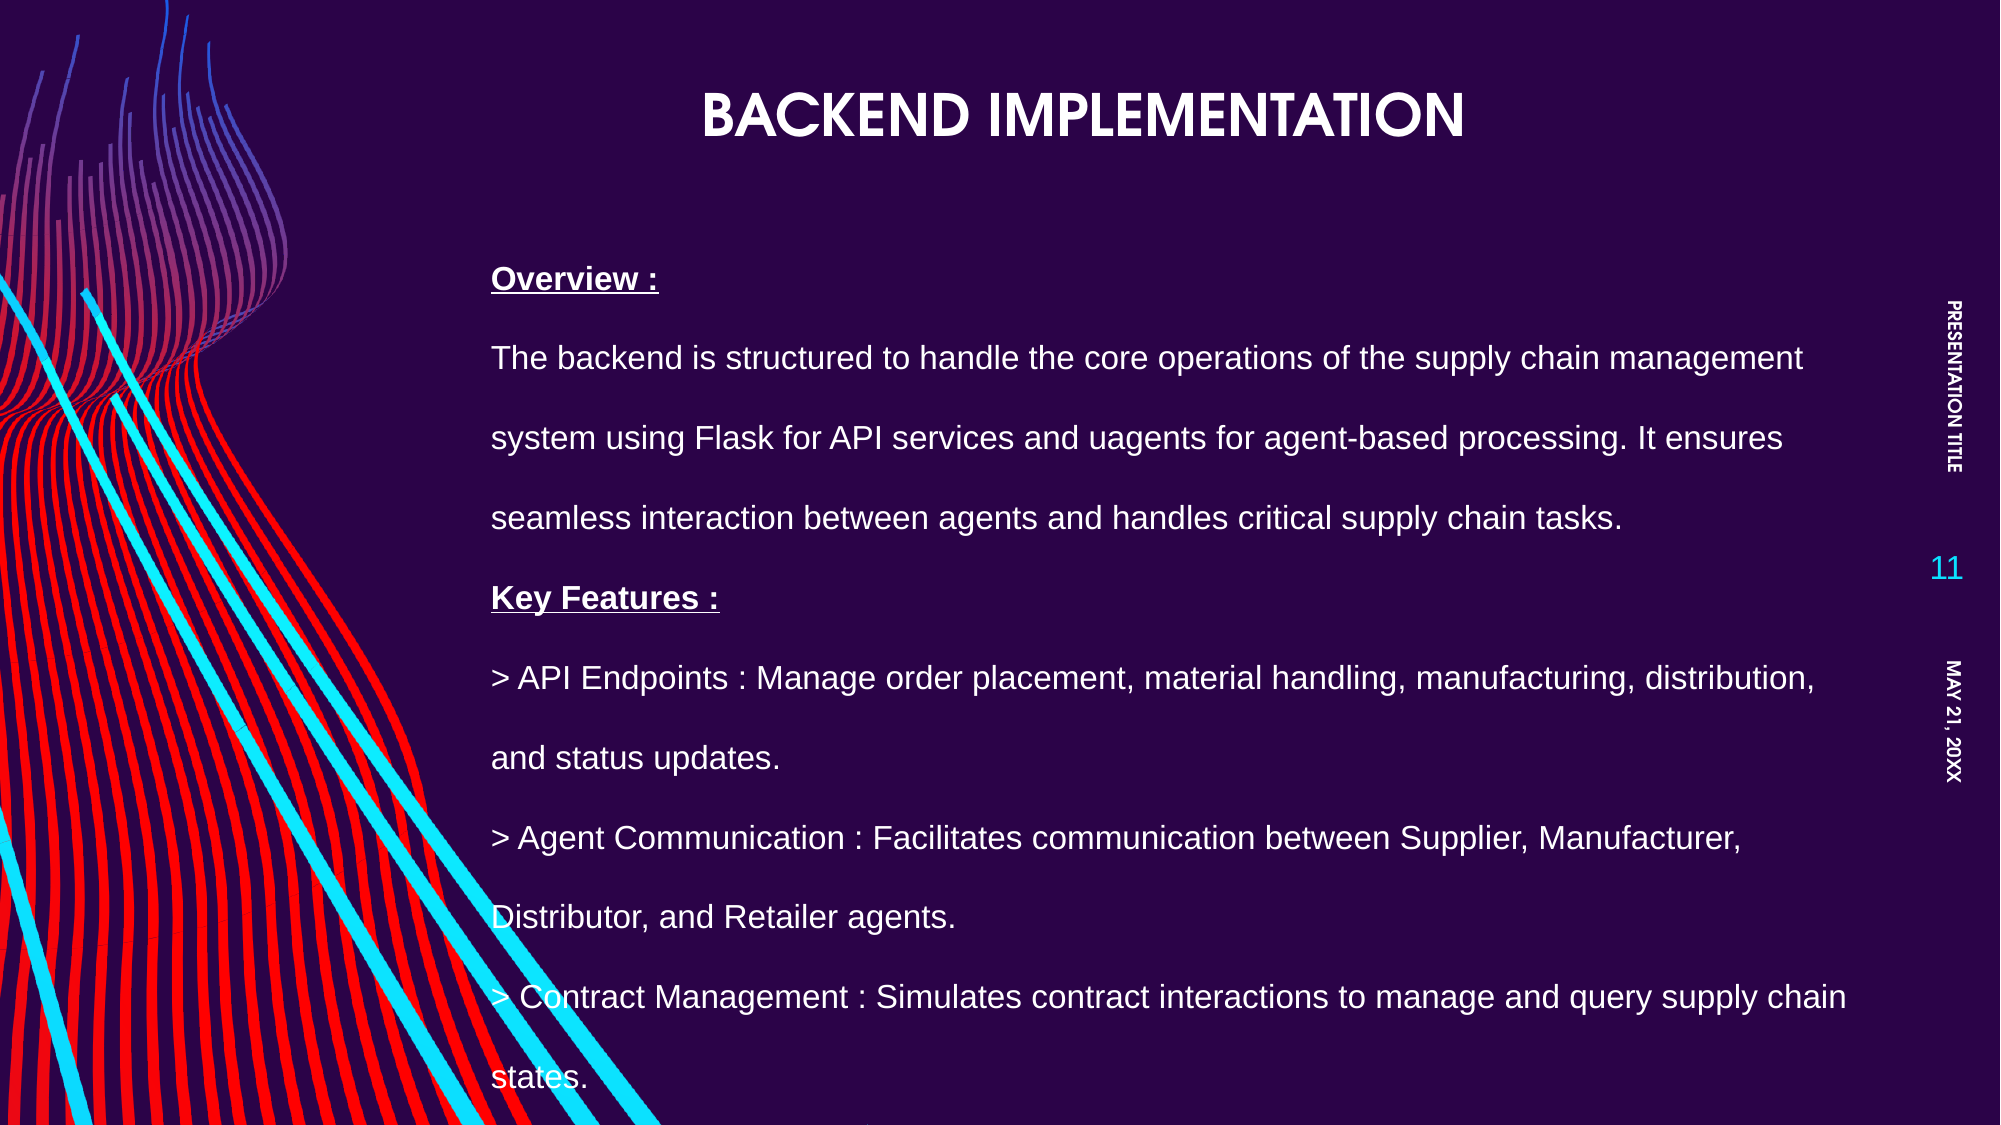

# BACKEND IMPLEMENTATION
Overview :
The backend is structured to handle the core operations of the supply chain management system using Flask for API services and uagents for agent-based processing. It ensures seamless interaction between agents and handles critical supply chain tasks.
Key Features :
> API Endpoints : Manage order placement, material handling, manufacturing, distribution, and status updates.
> Agent Communication : Facilitates communication between Supplier, Manufacturer, Distributor, and Retailer agents.
> Contract Management : Simulates contract interactions to manage and query supply chain states.

PRESENTATION TITLE
11
MAY 21, 20XX